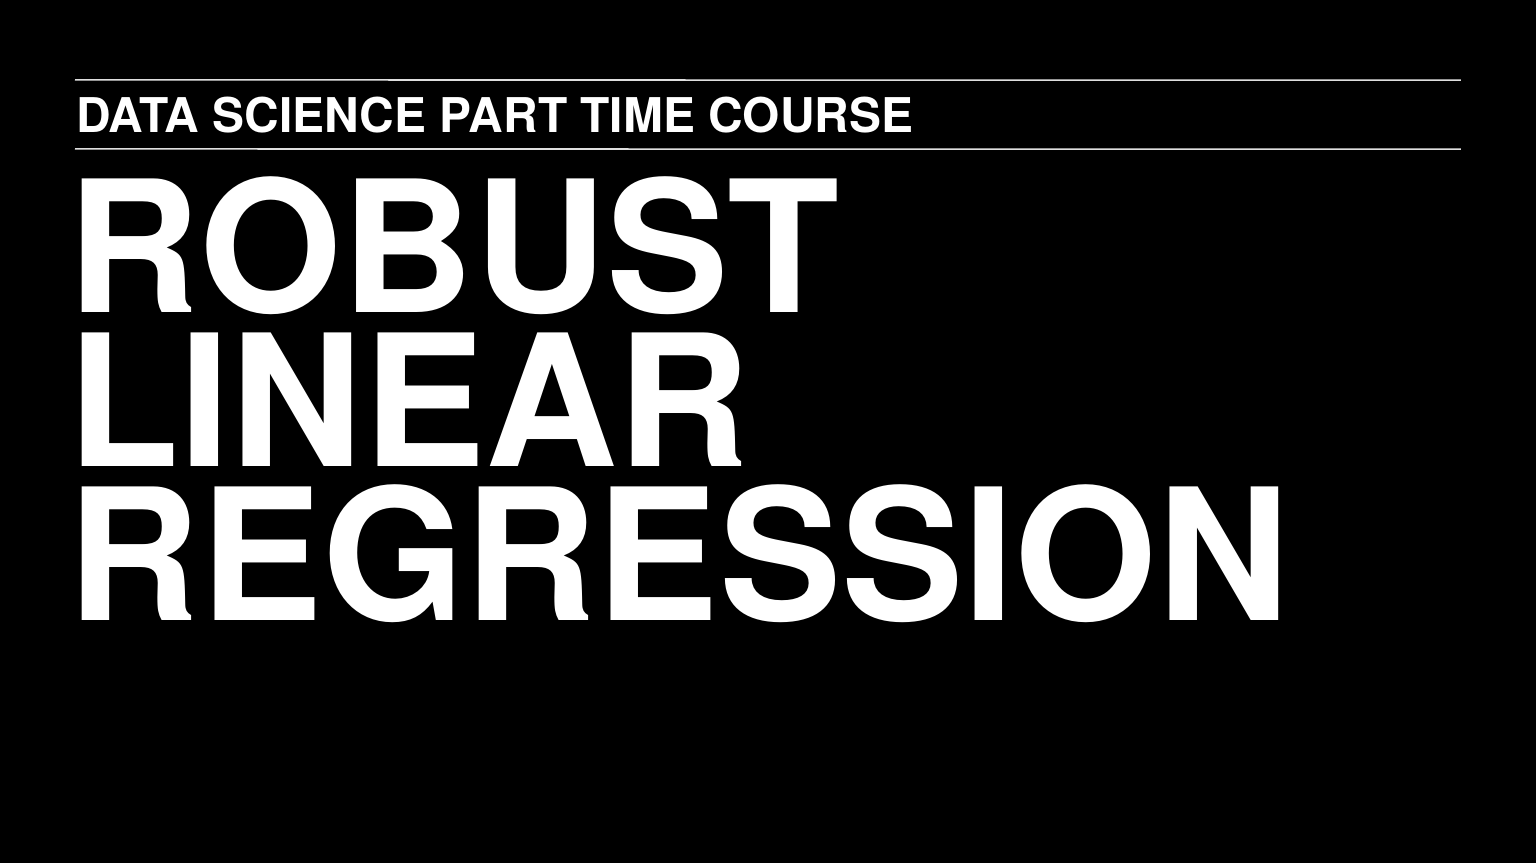

DATA SCIENCE PART TIME COURSE

ROBUST
LINEAR REGRESSION